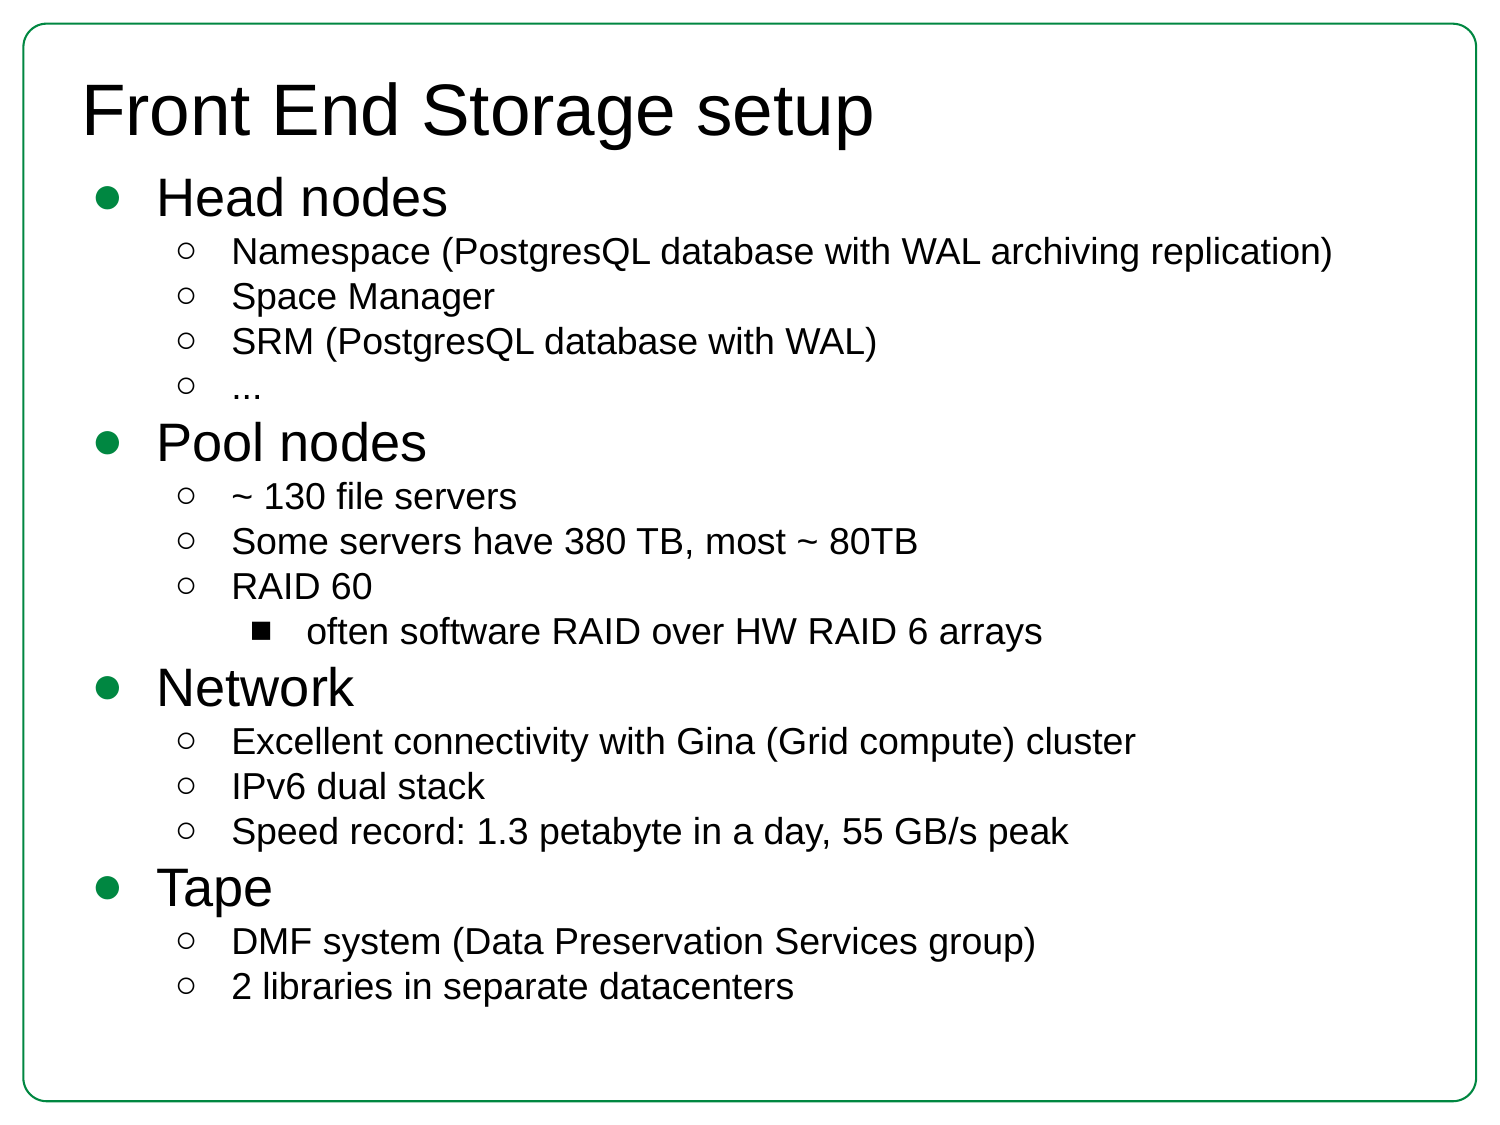

Front End Storage setup
Head nodes
Namespace (PostgresQL database with WAL archiving replication)
Space Manager
SRM (PostgresQL database with WAL)
...
Pool nodes
~ 130 file servers
Some servers have 380 TB, most ~ 80TB
RAID 60
often software RAID over HW RAID 6 arrays
Network
Excellent connectivity with Gina (Grid compute) cluster
IPv6 dual stack
Speed record: 1.3 petabyte in a day, 55 GB/s peak
Tape
DMF system (Data Preservation Services group)
2 libraries in separate datacenters